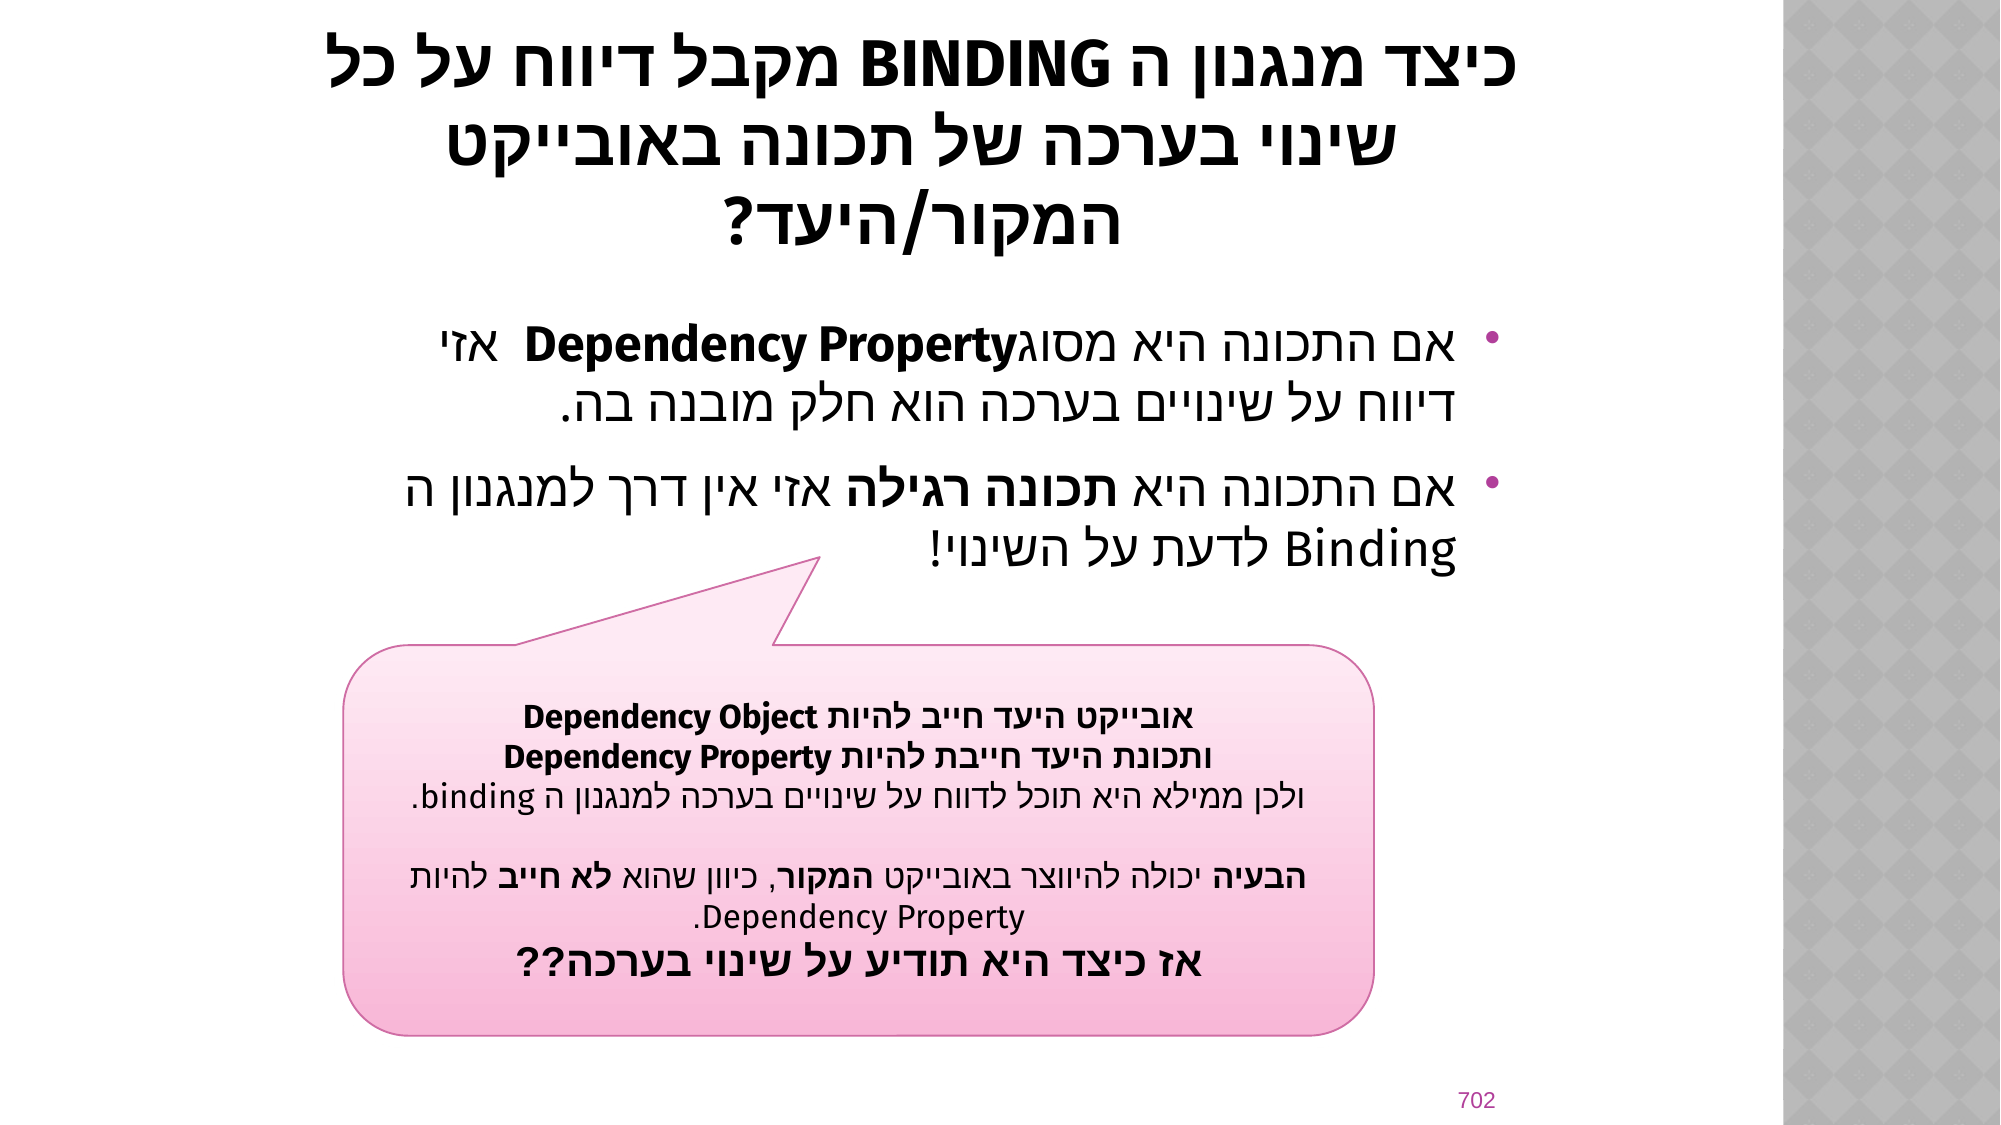

# כיצד מנגנון ה Binding מקבל דיווח על כל שינוי בערכה של תכונה באובייקט המקור/היעד?
אם התכונה היא מסוגDependency Property  אזי דיווח על שינויים בערכה הוא חלק מובנה בה.
אם התכונה היא תכונה רגילה אזי אין דרך למנגנון ה Binding לדעת על השינוי!

אובייקט היעד חייב להיות Dependency Object
ותכונת היעד חייבת להיות Dependency Property
ולכן ממילא היא תוכל לדווח על שינויים בערכה למנגנון ה binding.

הבעיה יכולה להיווצר באובייקט המקור, כיוון שהוא לא חייב להיות Dependency Property.
אז כיצד היא תודיע על שינוי בערכה??
702